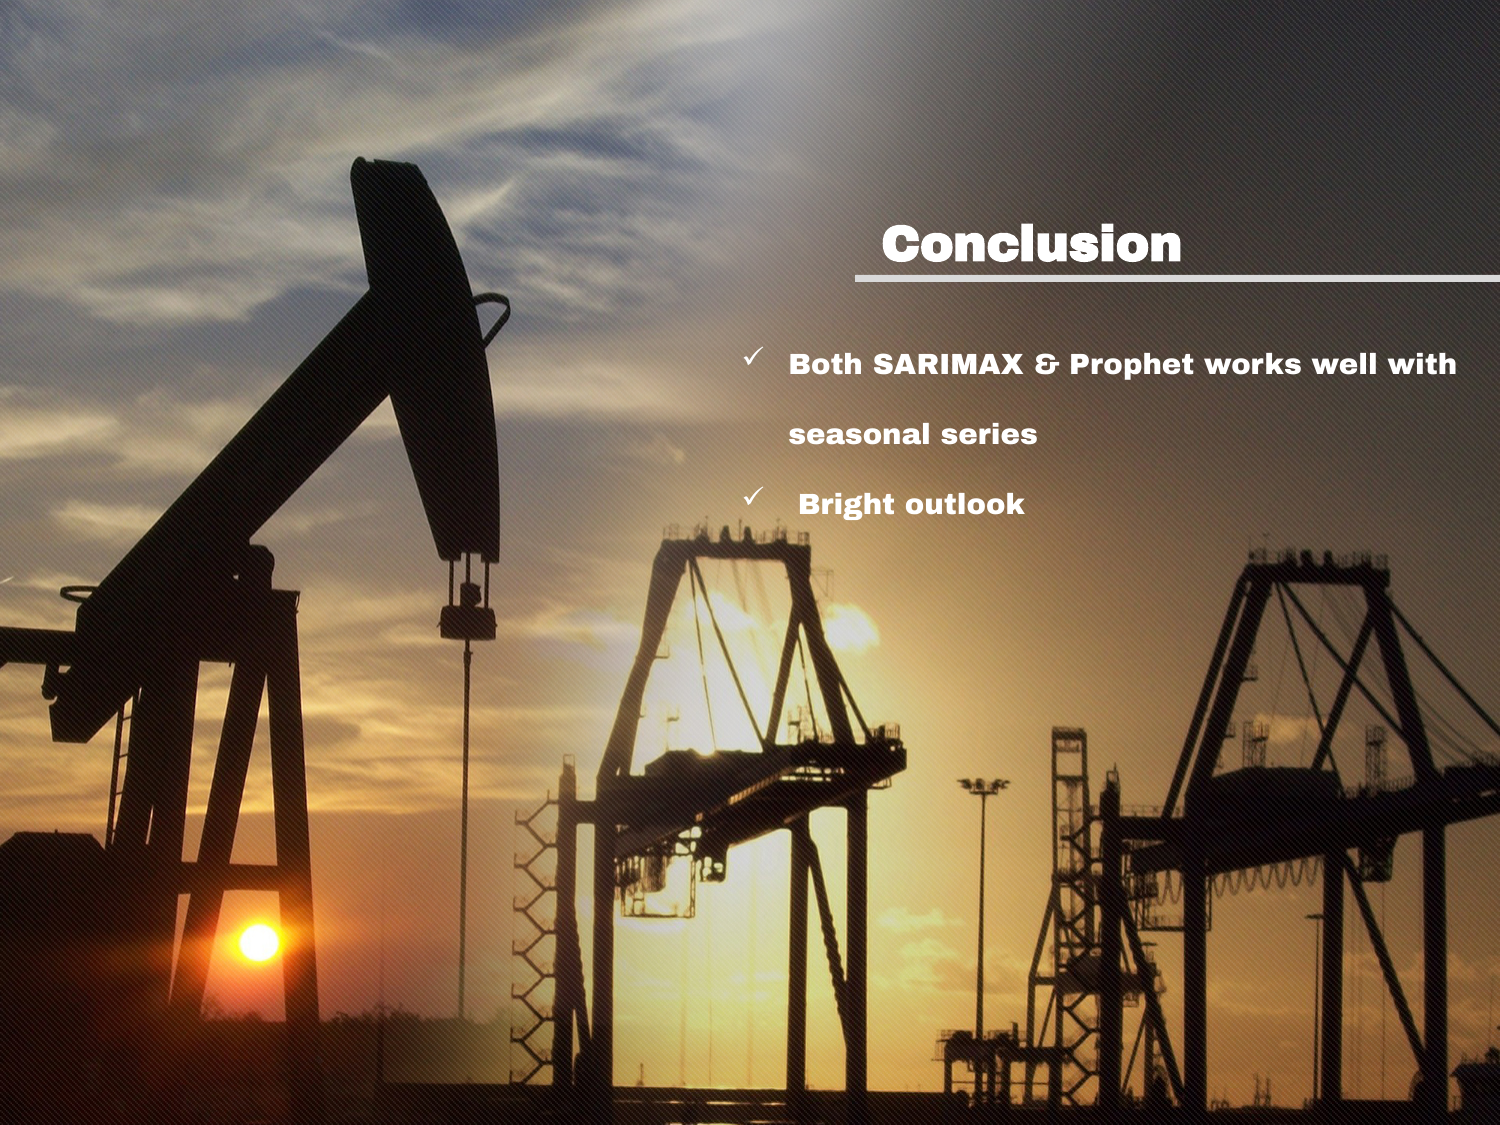

Conclusion

Both SARIMAX & Prophet works well with seasonal series
 Bright outlook